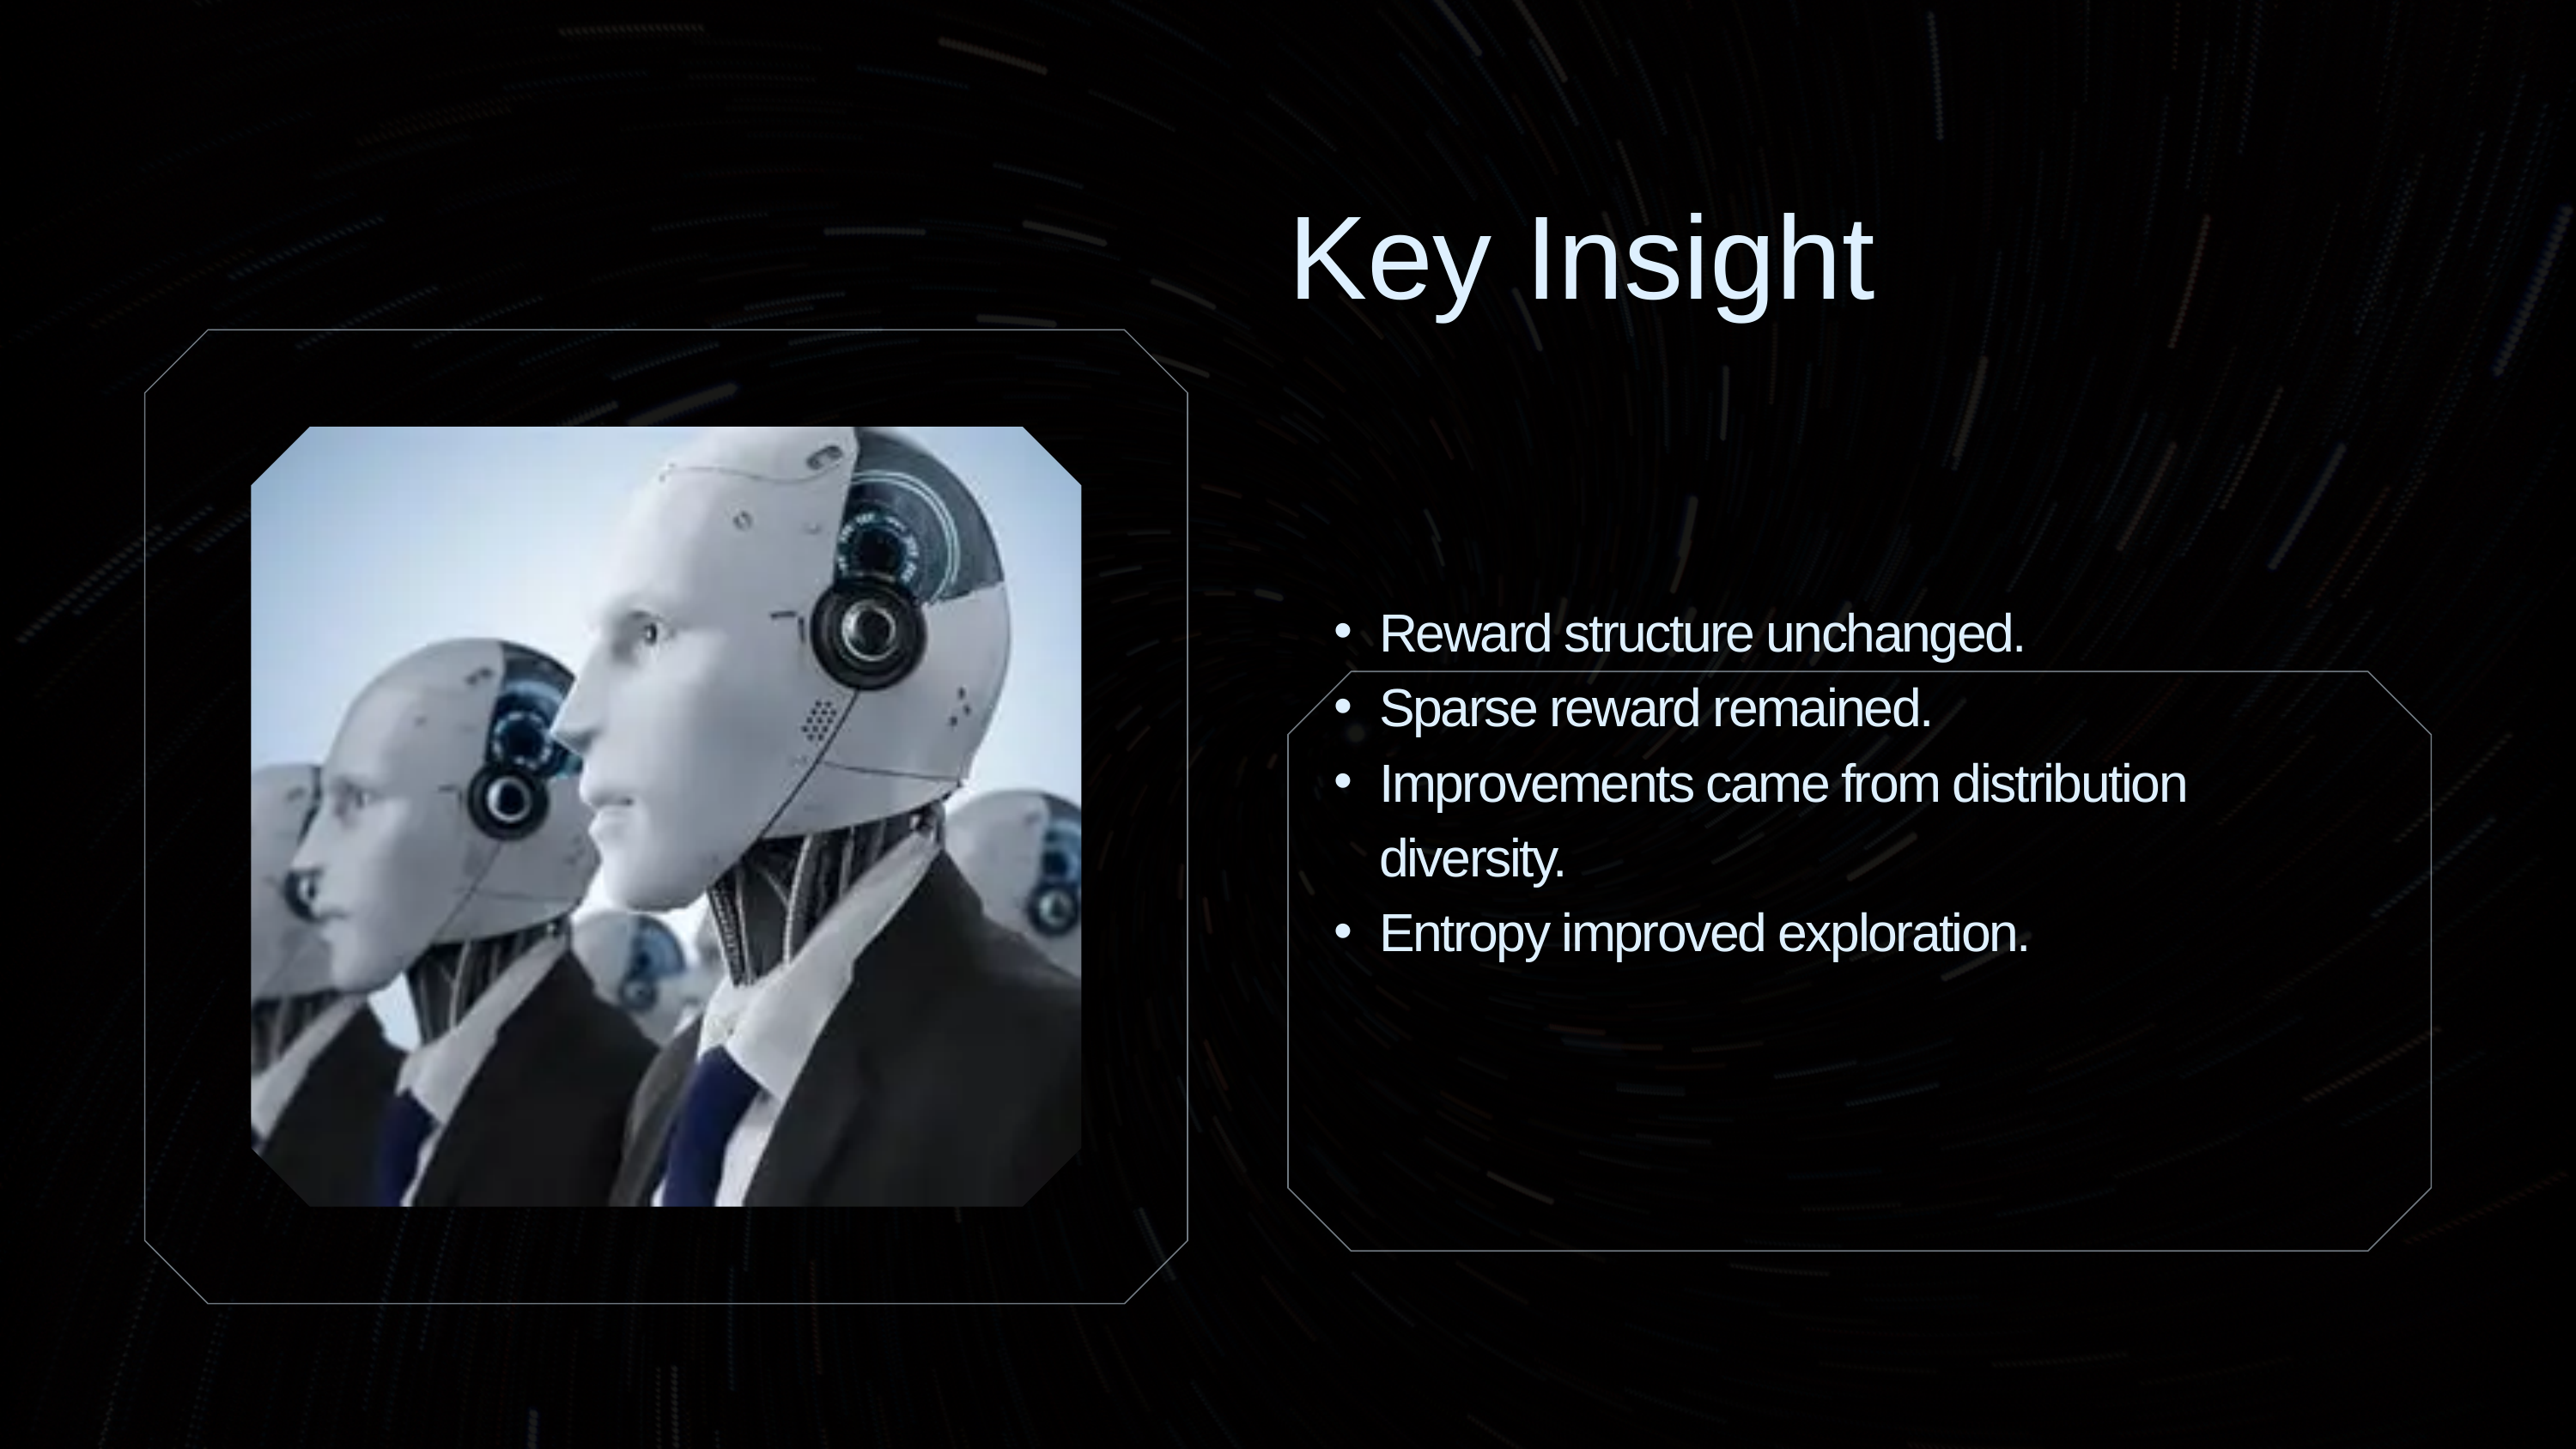

Key Insight

Reward structure unchanged.
Sparse reward remained.
Improvements came from distribution diversity.
Entropy improved exploration.